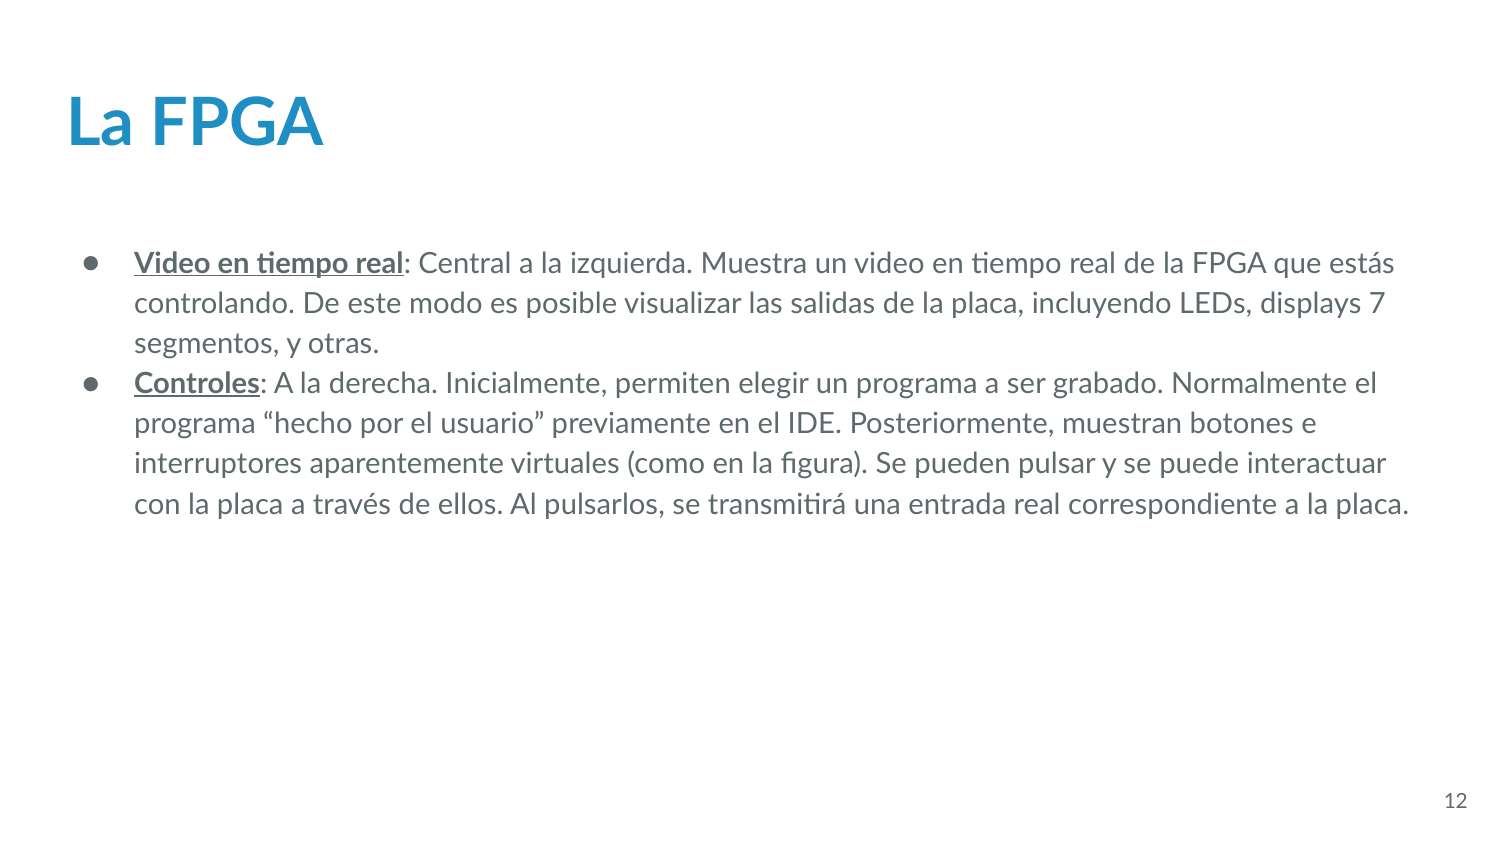

# La FPGA

Video en tiempo real: Central a la izquierda. Muestra un video en tiempo real de la FPGA que estás controlando. De este modo es posible visualizar las salidas de la placa, incluyendo LEDs, displays 7 segmentos, y otras.
Controles: A la derecha. Inicialmente, permiten elegir un programa a ser grabado. Normalmente el programa “hecho por el usuario” previamente en el IDE. Posteriormente, muestran botones e interruptores aparentemente virtuales (como en la figura). Se pueden pulsar y se puede interactuar con la placa a través de ellos. Al pulsarlos, se transmitirá una entrada real correspondiente a la placa.

12